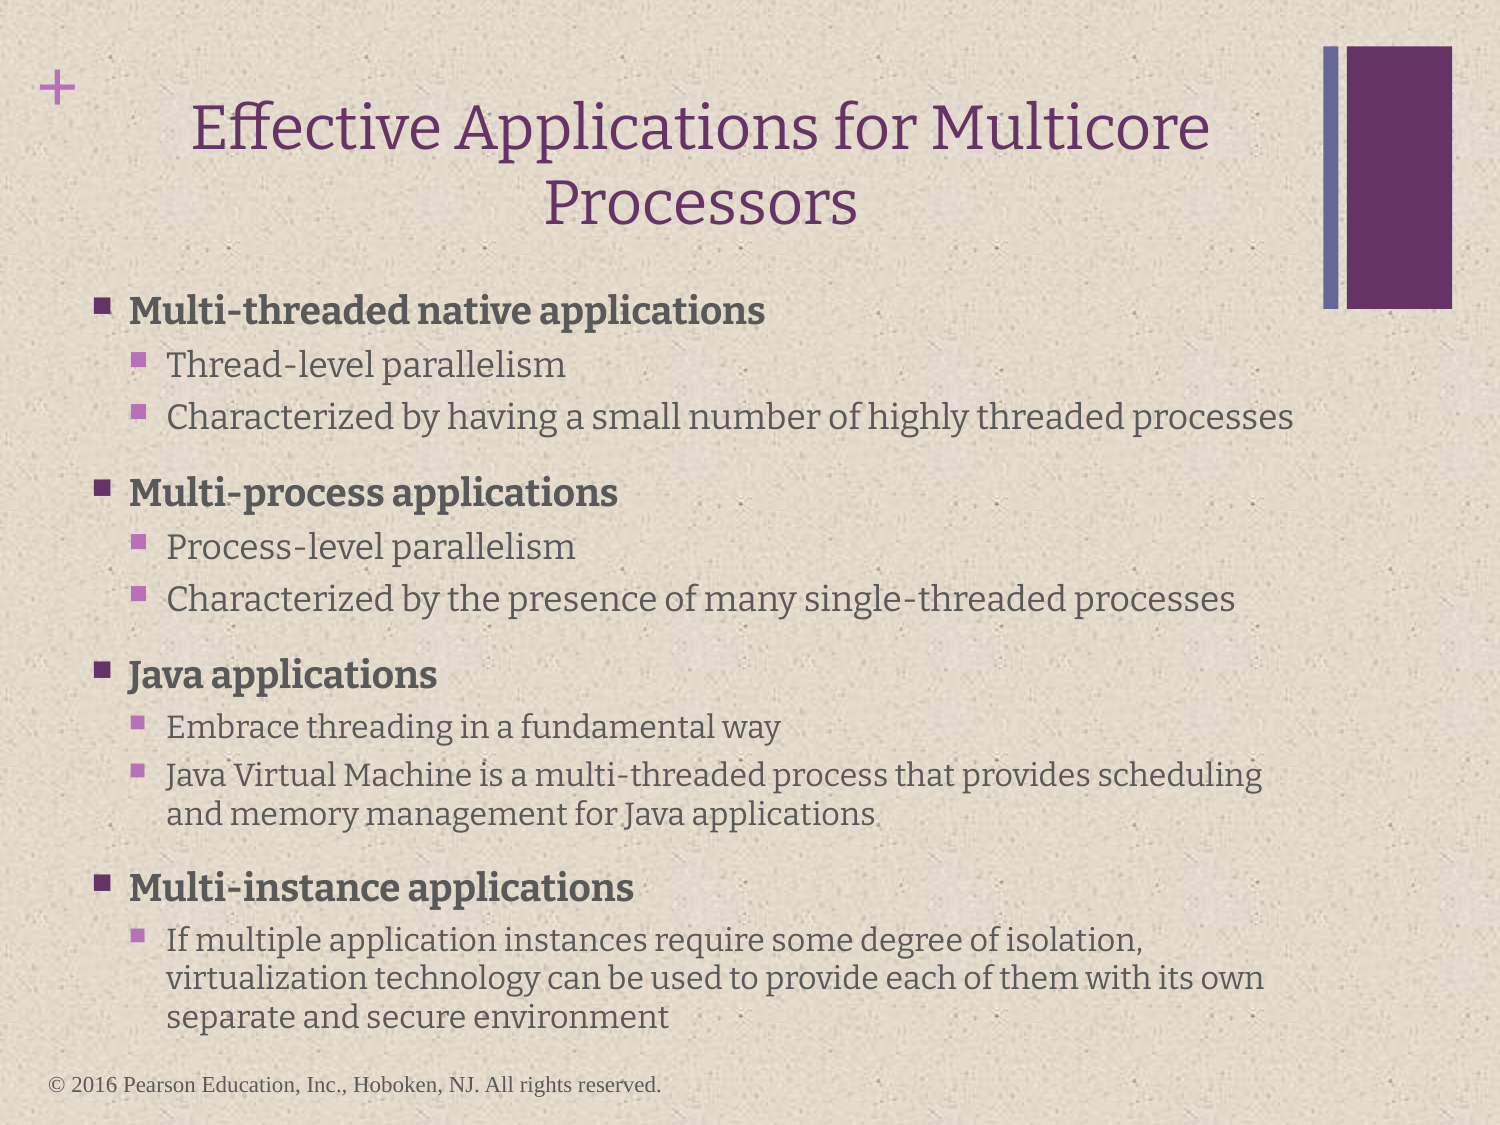

# Effective Applications for Multicore Processors
Multi-threaded native applications
Thread-level parallelism
Characterized by having a small number of highly threaded processes
Multi-process applications
Process-level parallelism
Characterized by the presence of many single-threaded processes
Java applications
Embrace threading in a fundamental way
Java Virtual Machine is a multi-threaded process that provides scheduling and memory management for Java applications
Multi-instance applications
If multiple application instances require some degree of isolation, virtualization technology can be used to provide each of them with its own separate and secure environment
© 2016 Pearson Education, Inc., Hoboken, NJ. All rights reserved.